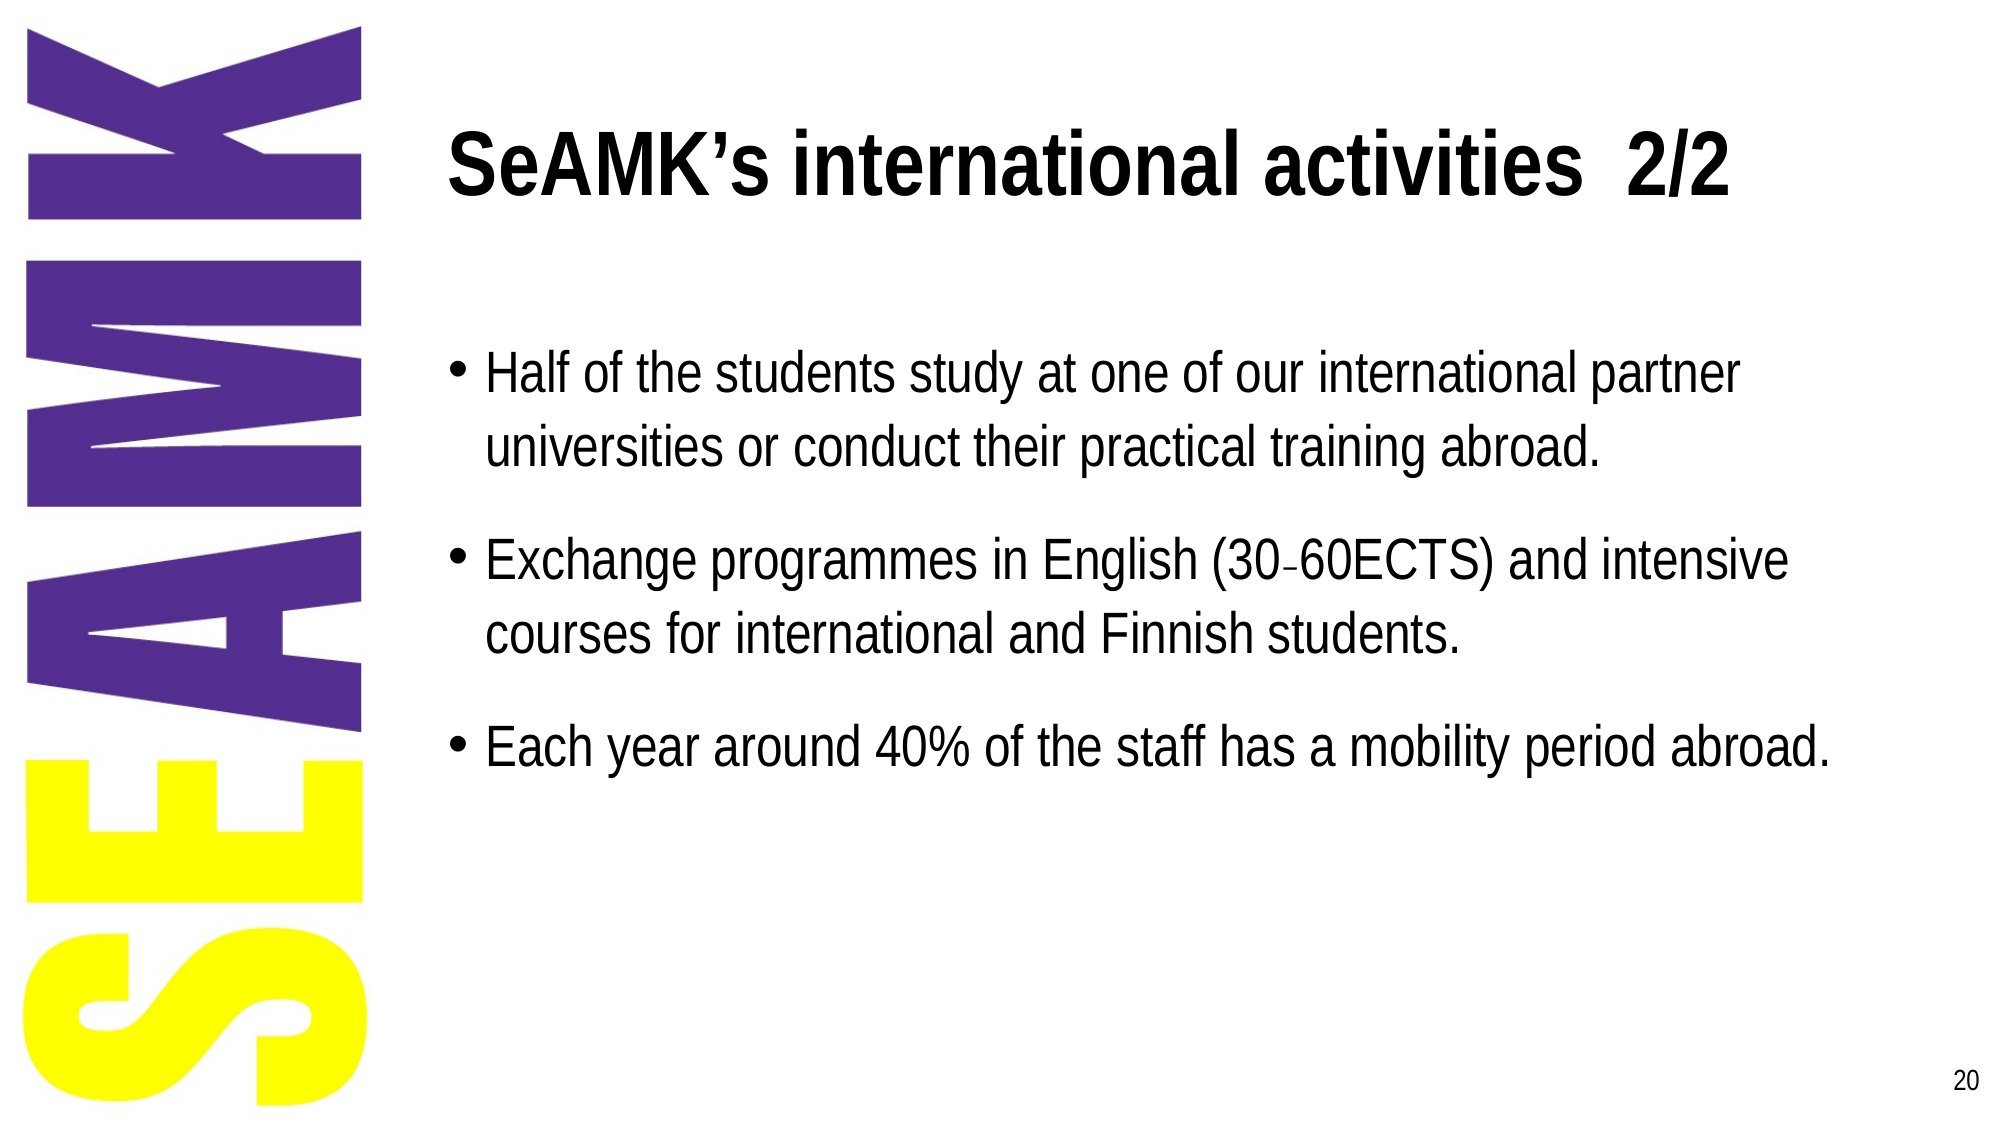

# SeAMK’s international activities  2/2
Half of the students study at one of our international partner universities or conduct​ their practical training abroad.
Exchange programmes in English (30–60ECTS) and intensive courses for international and Finnish students.
Each year around 40% of the staff has a​ mobility period abroad.